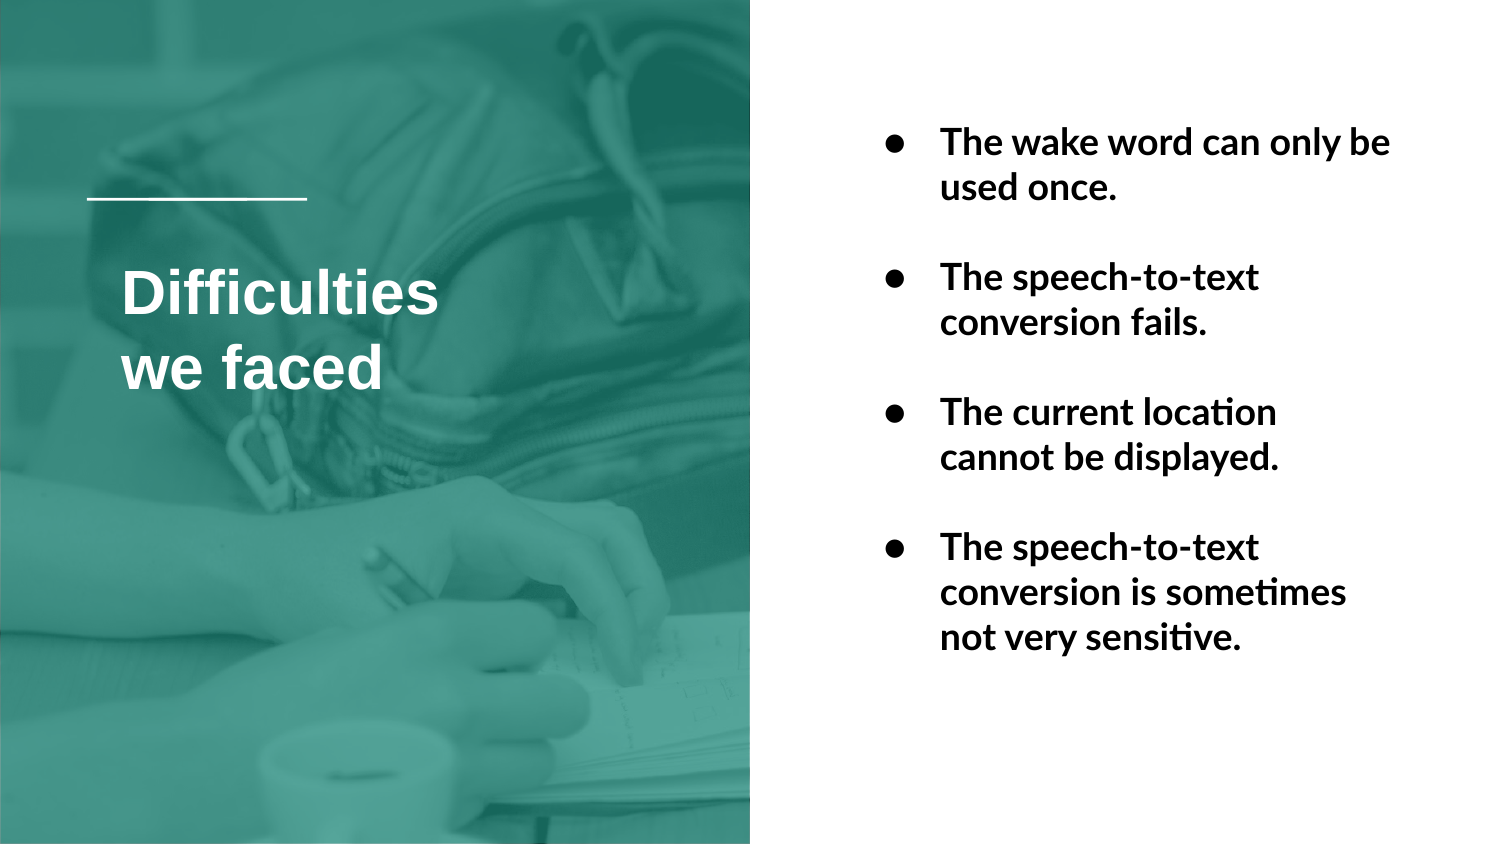

The wake word can only be used once.

The speech-to-text conversion fails.

The current location cannot be displayed.

The speech-to-text conversion is sometimes not very sensitive.
Difficulties we faced